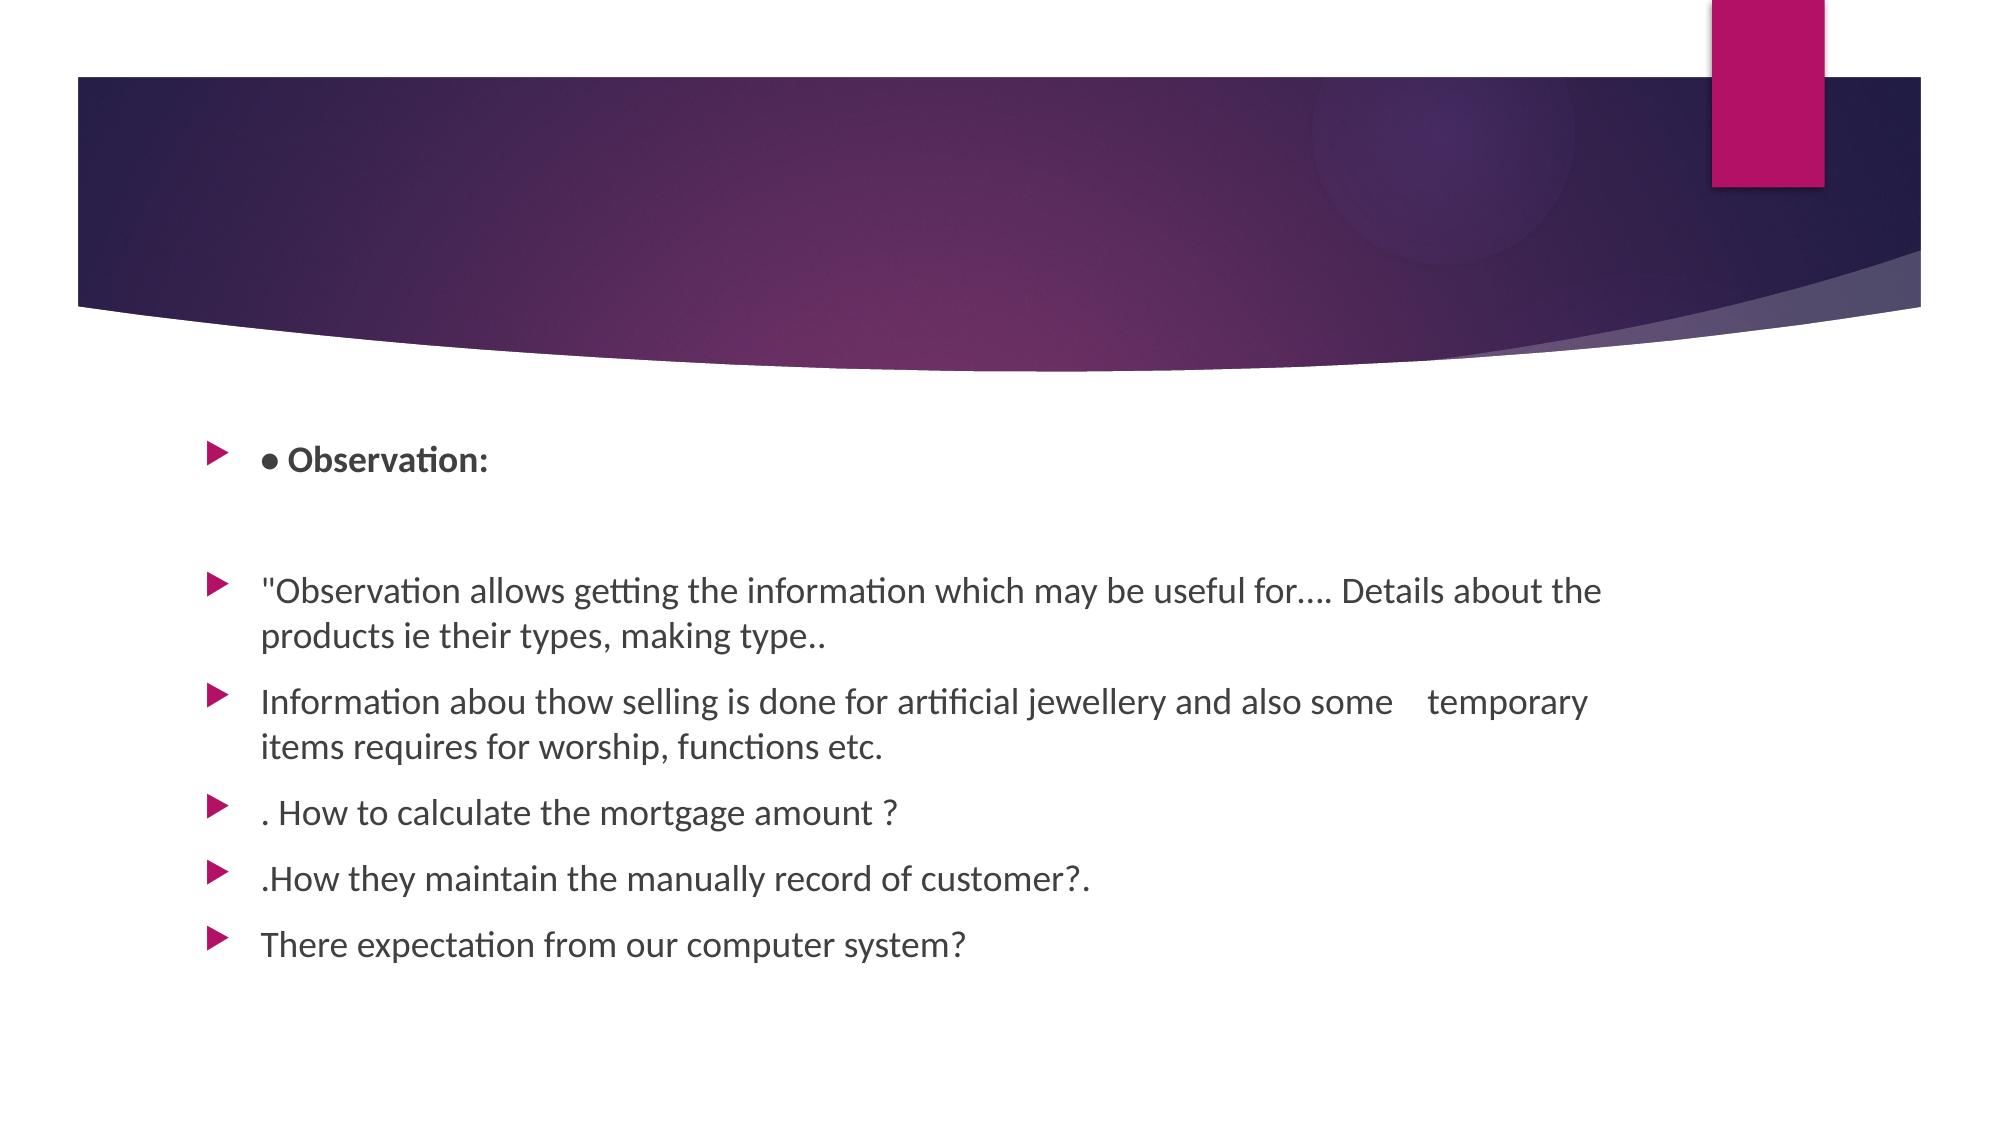

#
• Observation:

"Observation allows getting the information which may be useful for…. Details about the products ie their types, making type..
Information abou thow selling is done for artificial jewellery and also some    temporary items requires for worship, functions etc.
. How to calculate the mortgage amount ?
.How they maintain the manually record of customer?.
There expectation from our computer system?